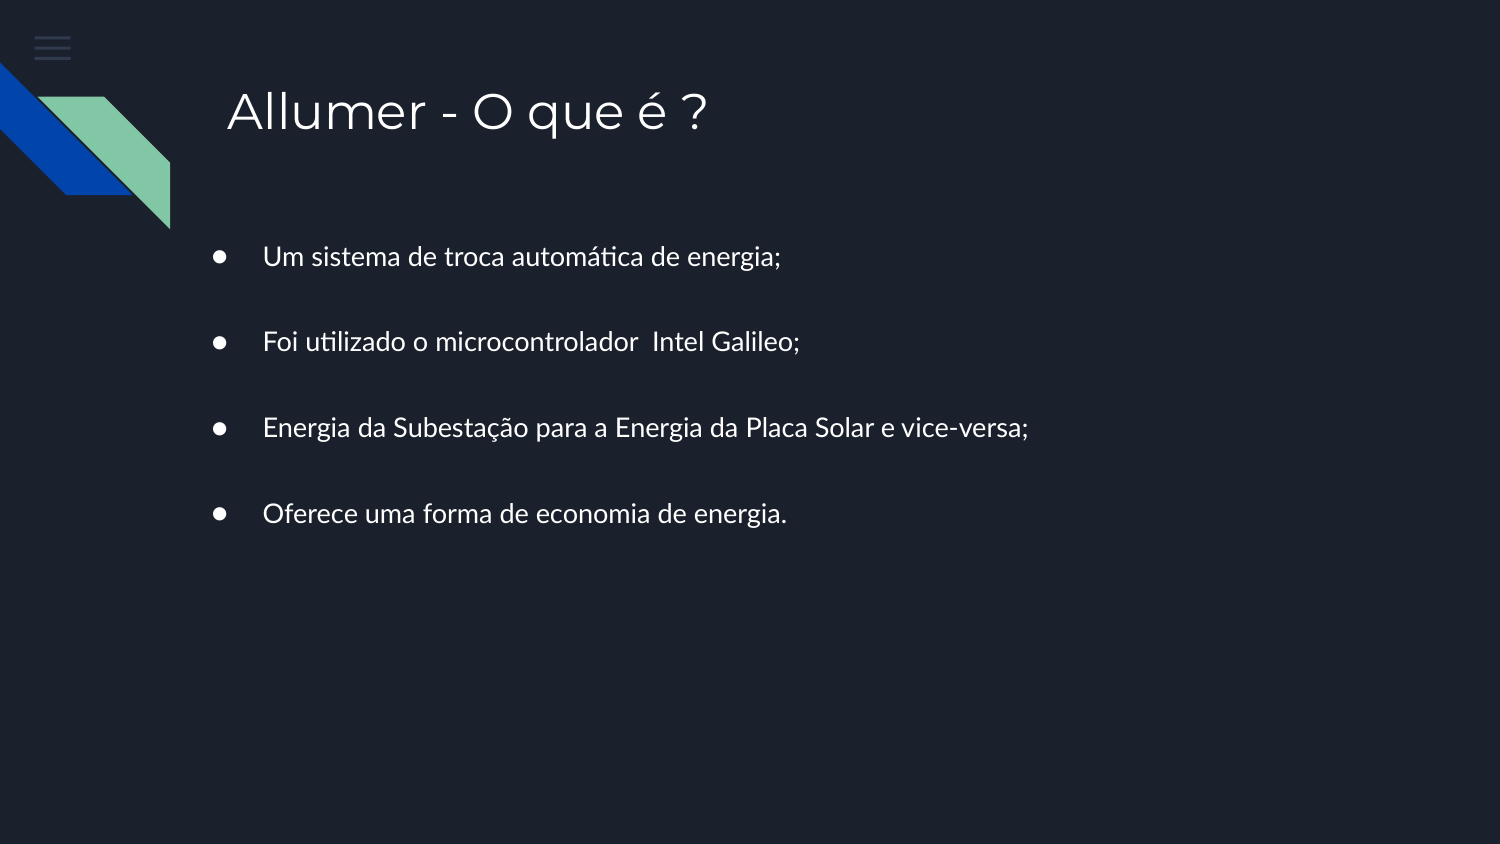

# Allumer - O que é ?
Um sistema de troca automática de energia;

Foi utilizado o microcontrolador  Intel Galileo;

Energia da Subestação para a Energia da Placa Solar e vice-versa;

Oferece uma forma de economia de energia.